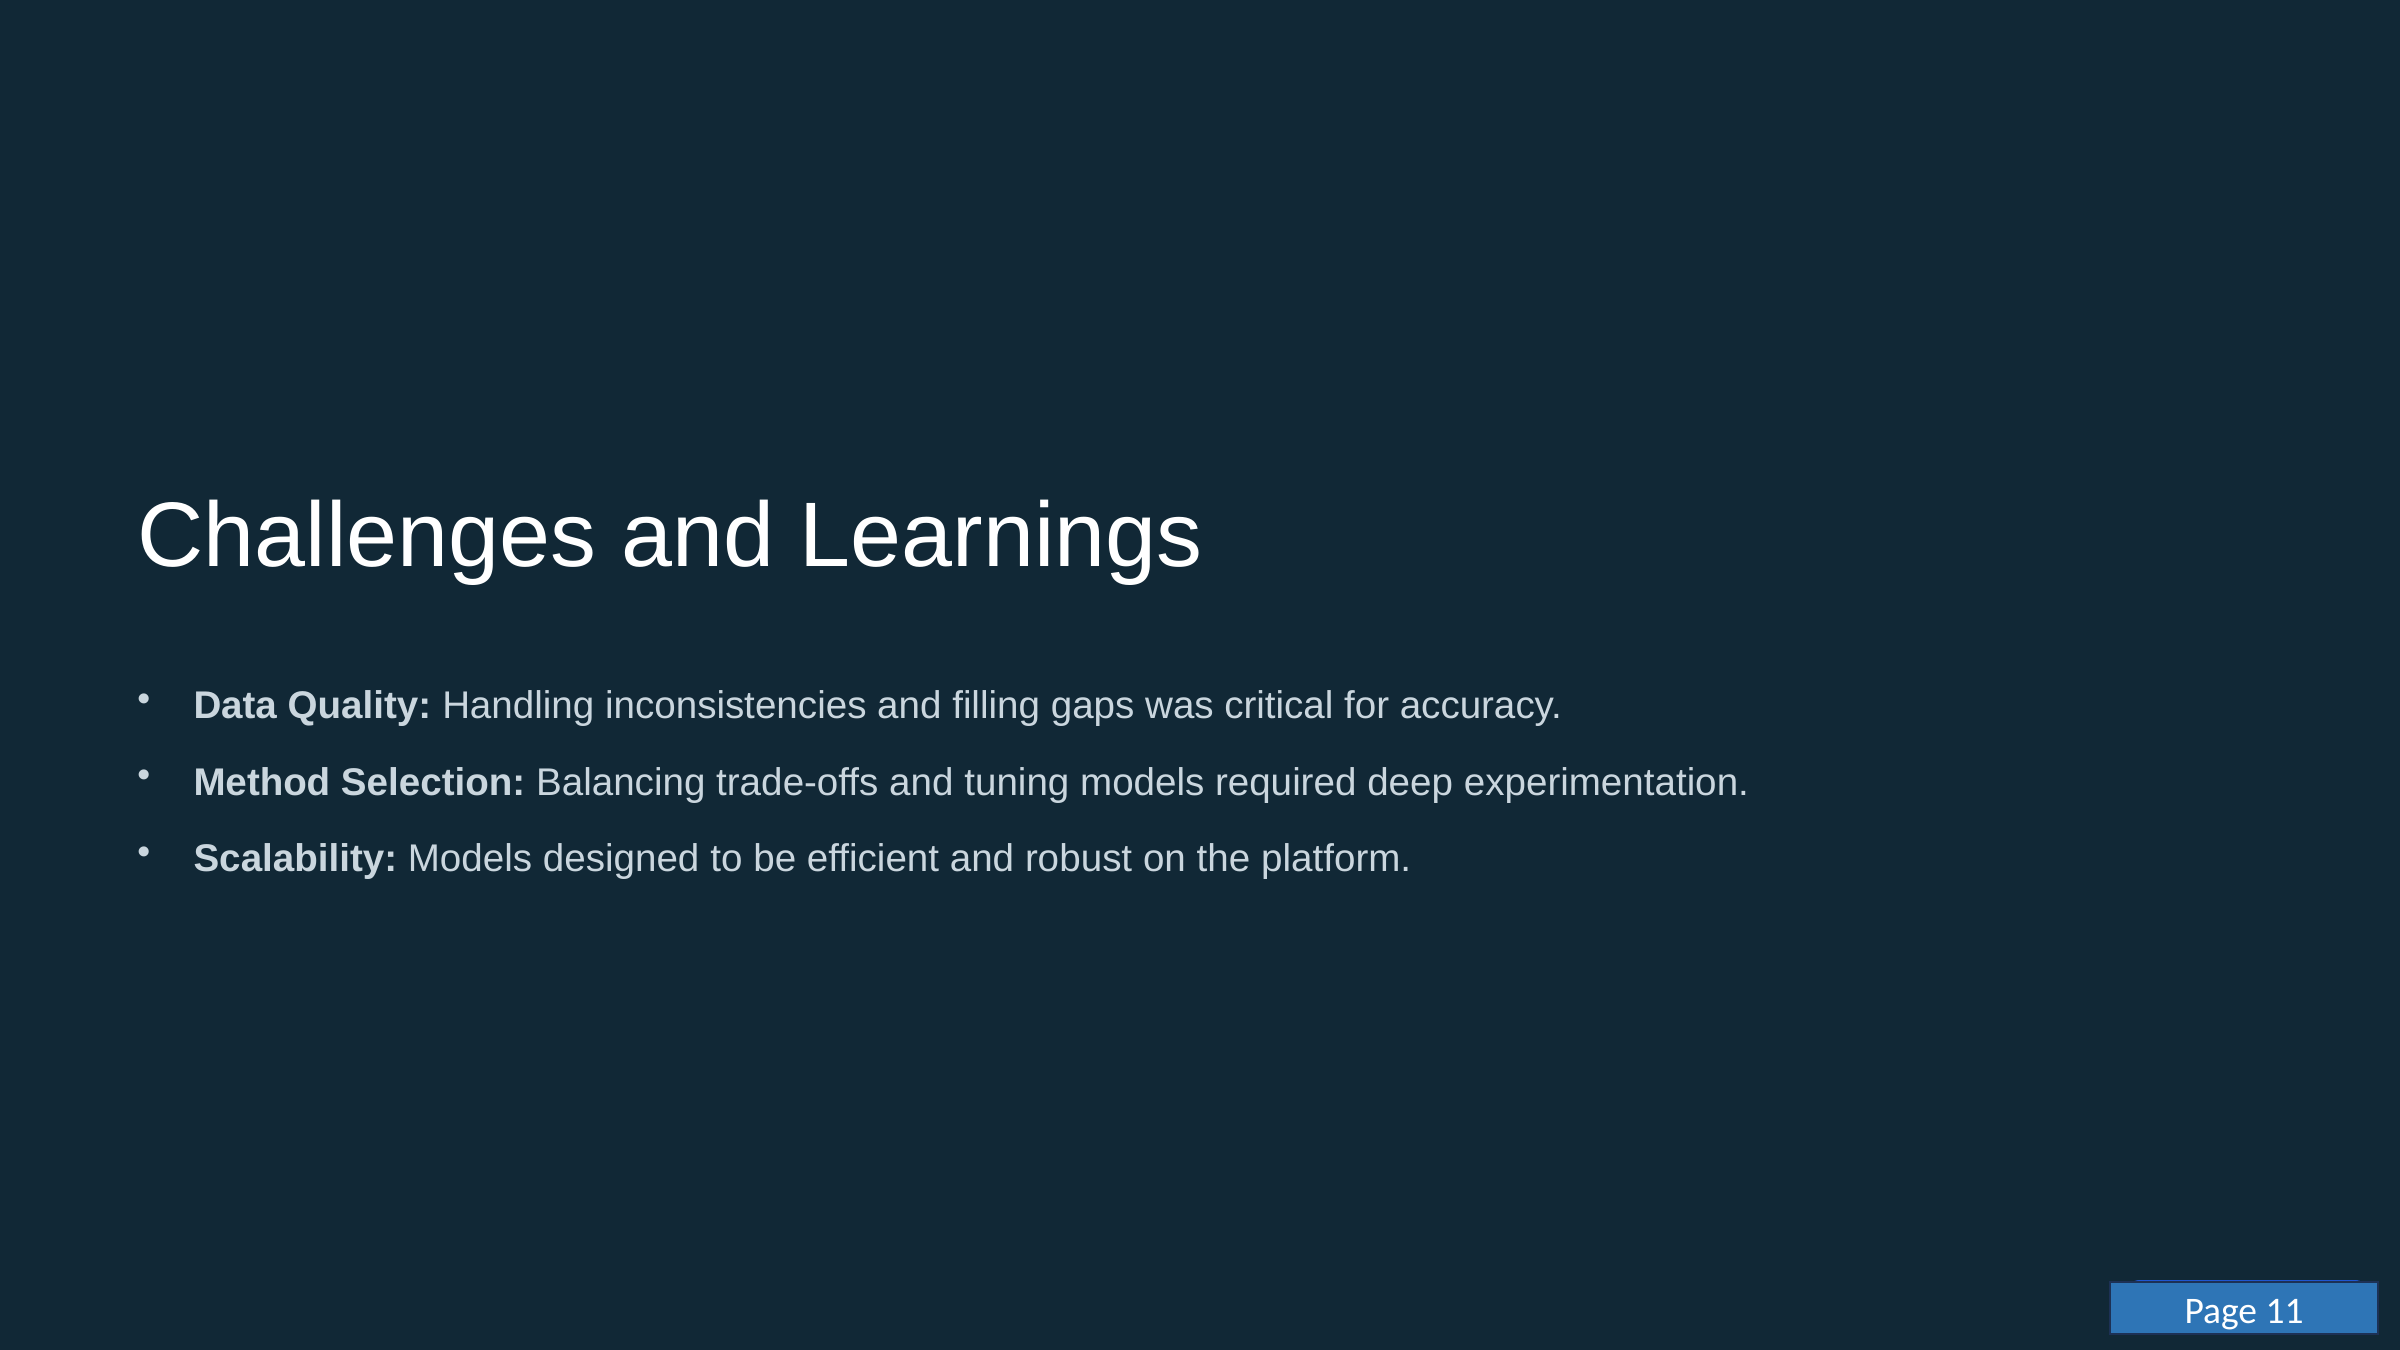

Challenges and Learnings
Data Quality: Handling inconsistencies and filling gaps was critical for accuracy.
Method Selection: Balancing trade-offs and tuning models required deep experimentation.
Scalability: Models designed to be efficient and robust on the platform.
Page 11